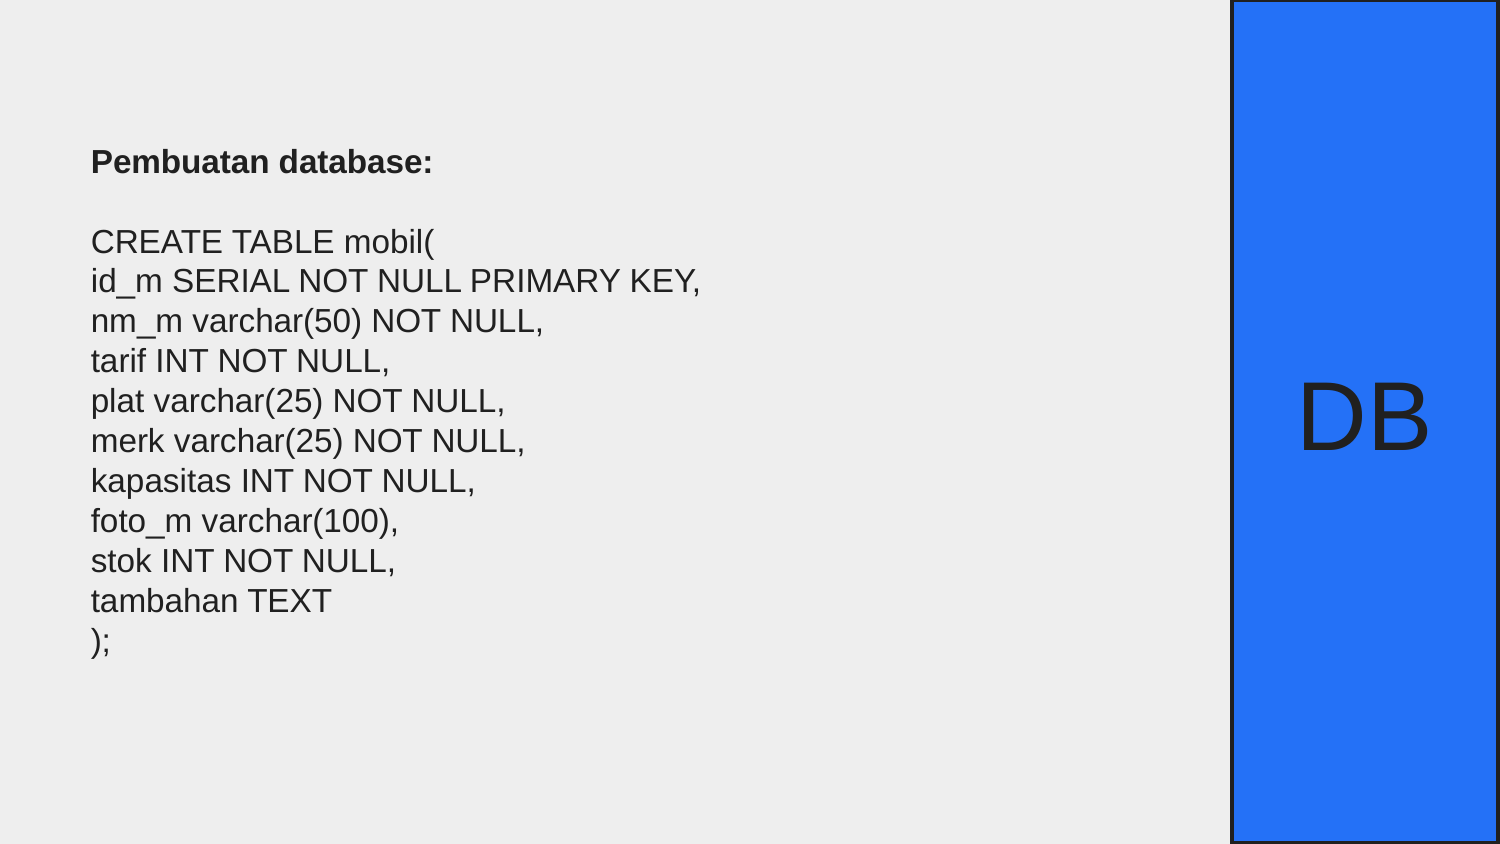

DB
Pembuatan database:

CREATE TABLE mobil(
id_m SERIAL NOT NULL PRIMARY KEY,
nm_m varchar(50) NOT NULL,
tarif INT NOT NULL,
plat varchar(25) NOT NULL,
merk varchar(25) NOT NULL,
kapasitas INT NOT NULL,
foto_m varchar(100),
stok INT NOT NULL,
tambahan TEXT
);